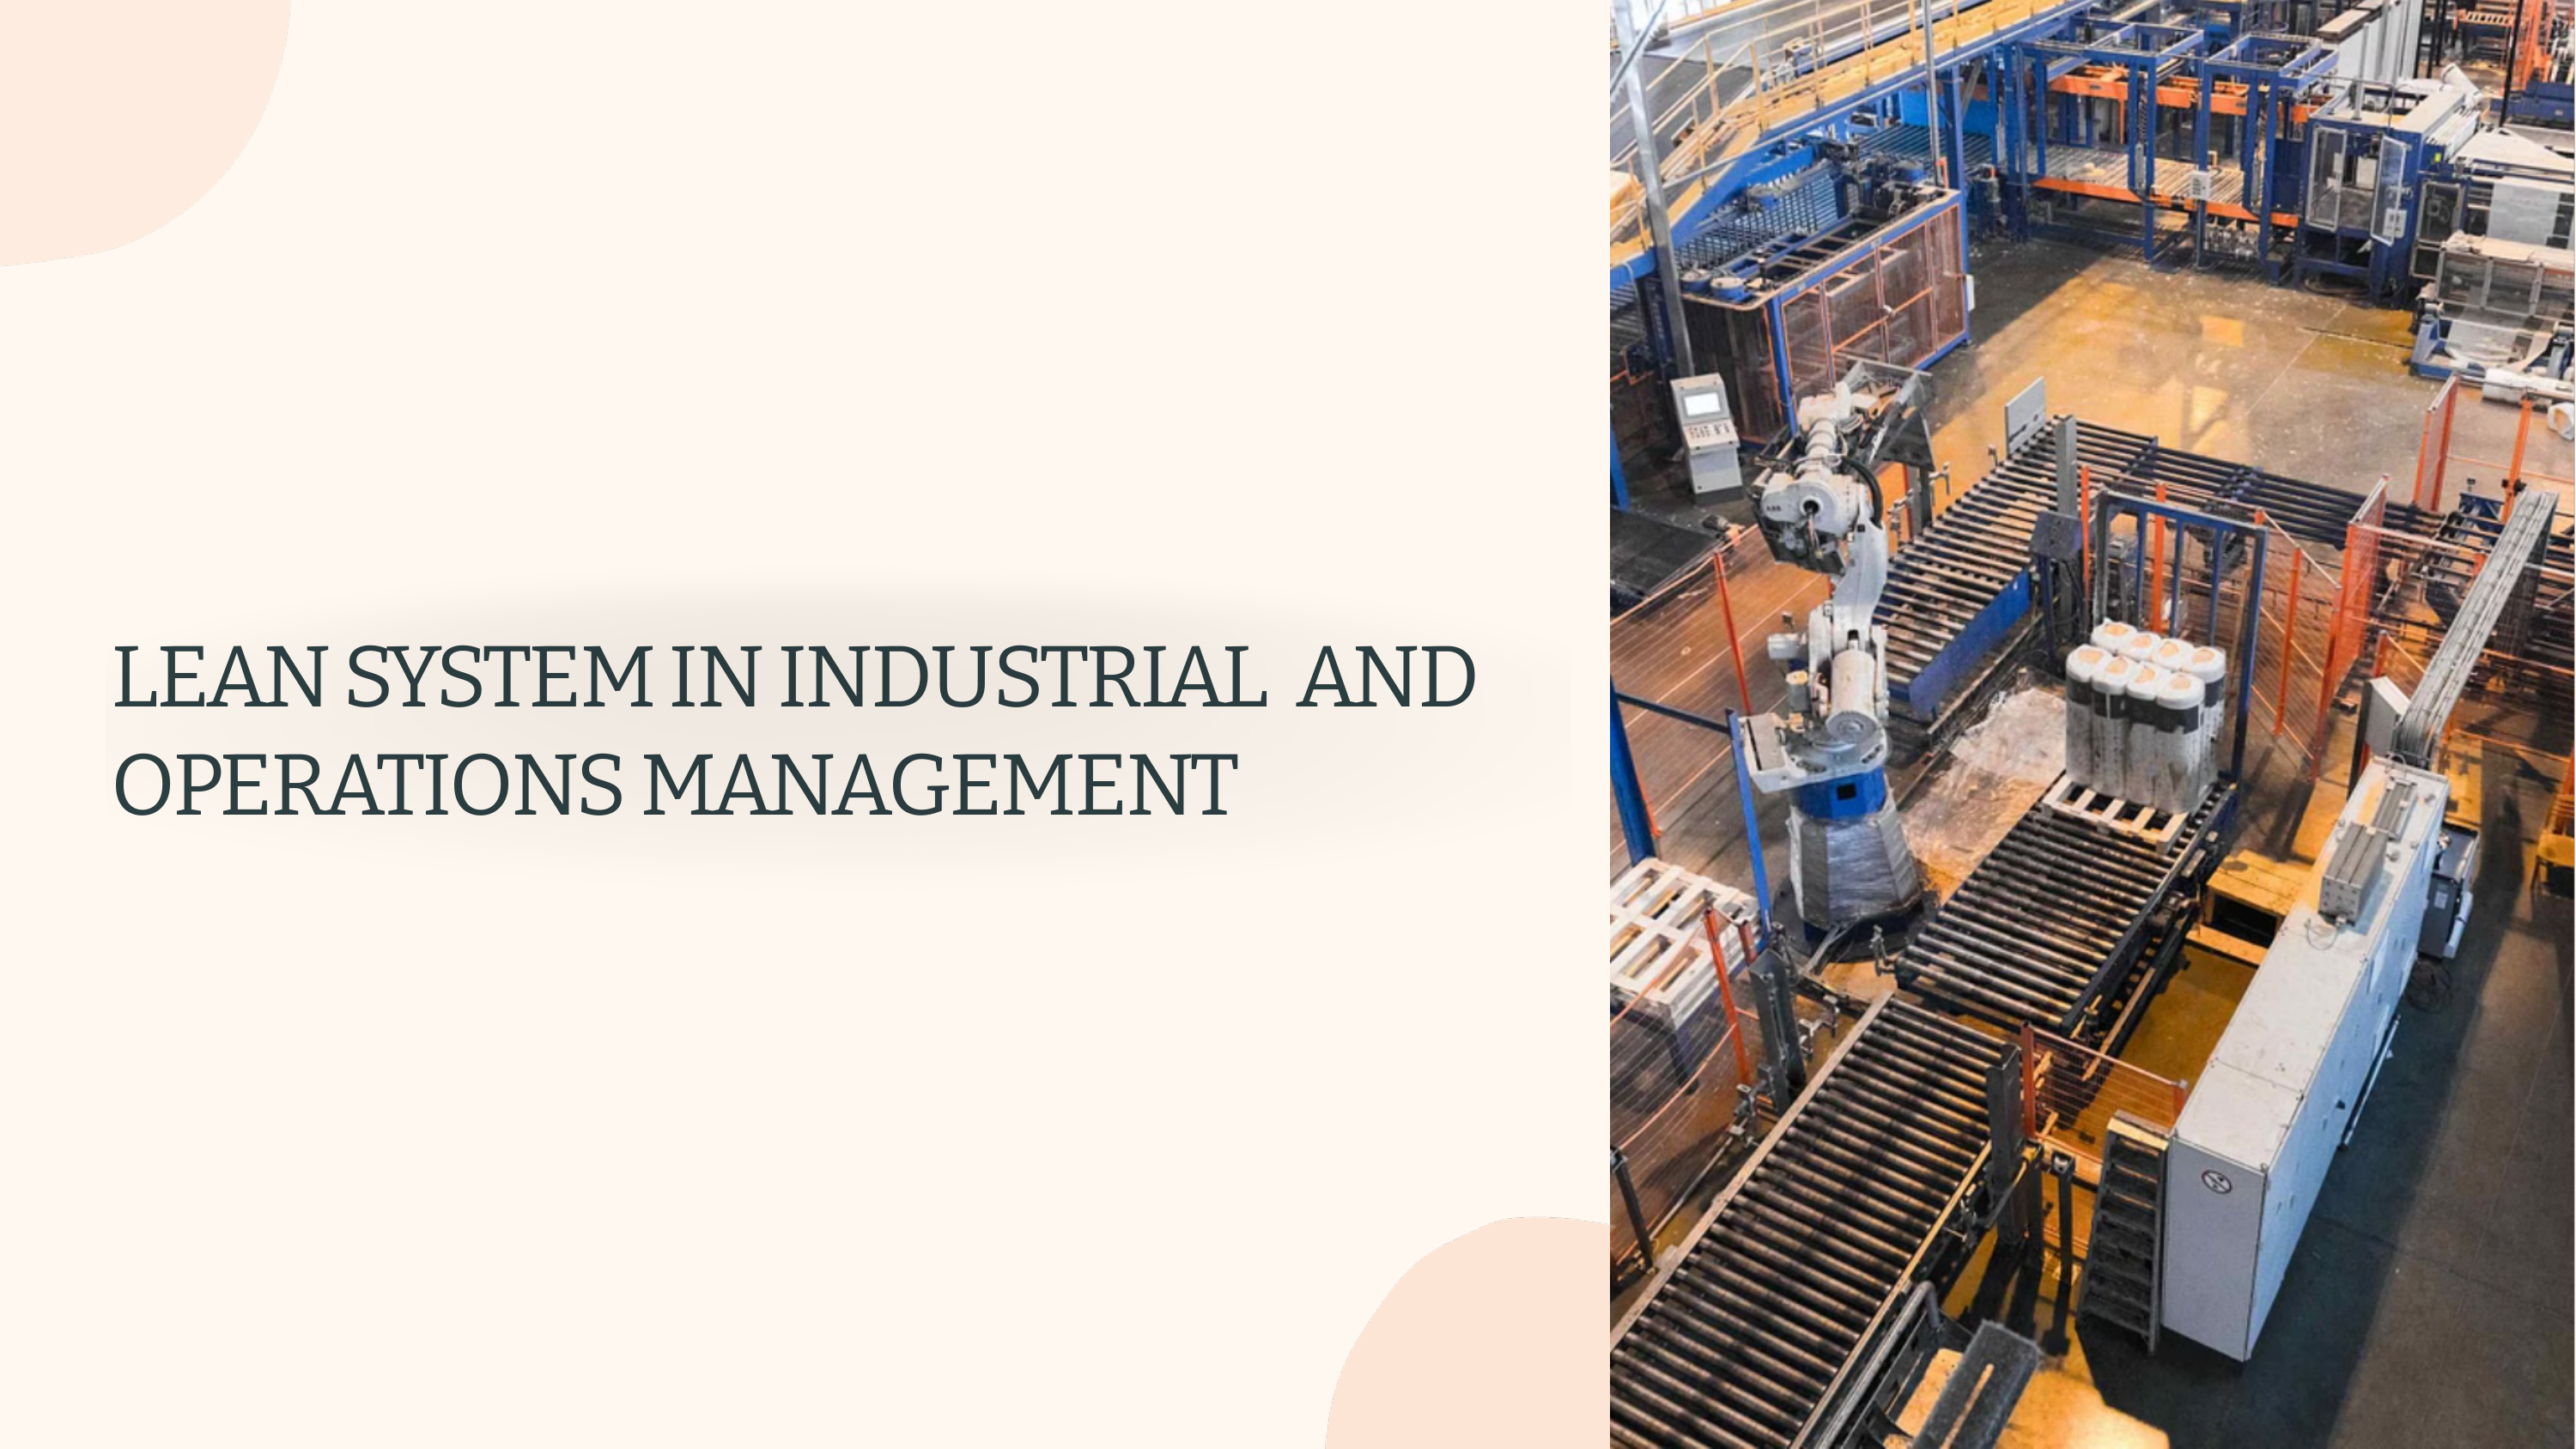

LEAN SYSTEM IN INDUSTRIAL  AND OPERATIONS MANAGEMENT